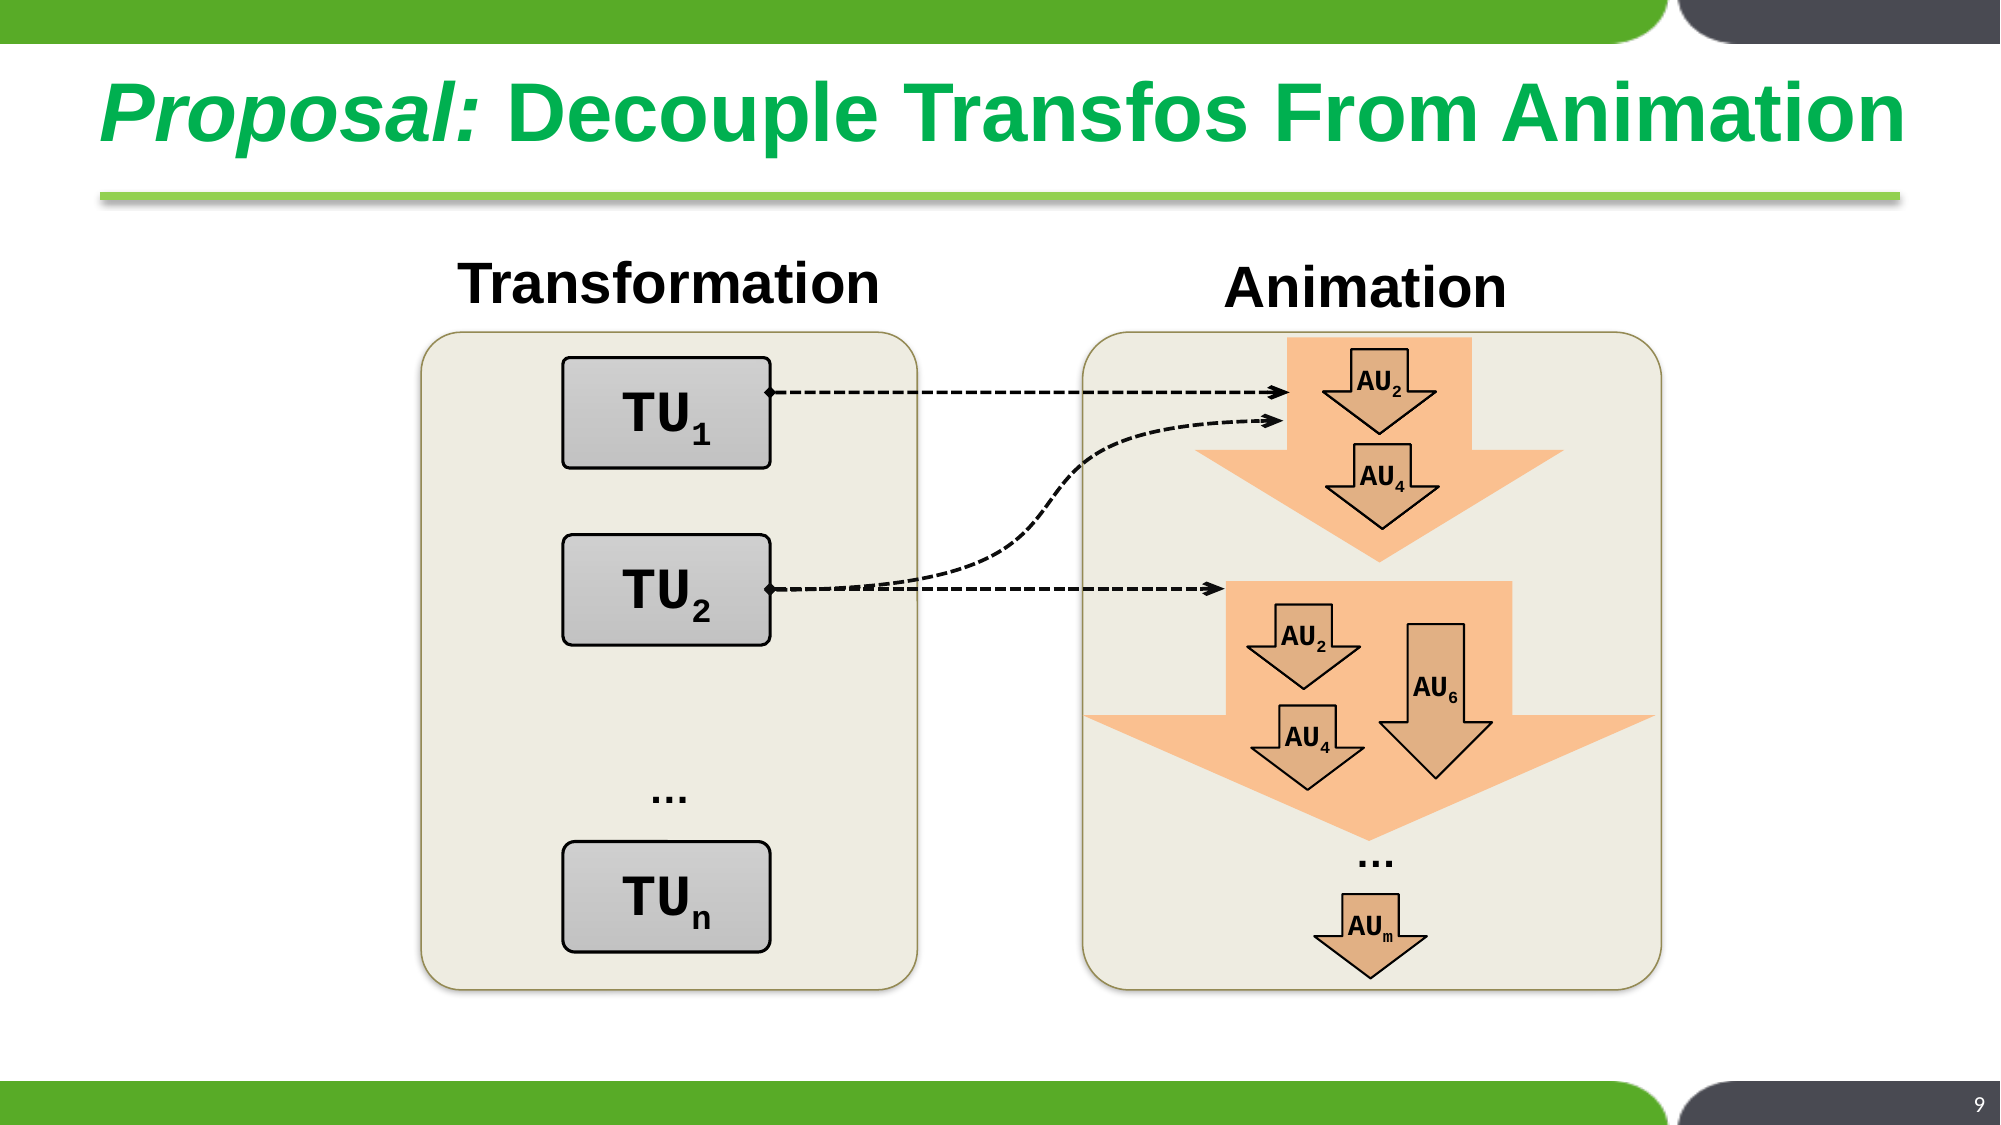

# Proposal: Decouple Transfos From Animation
Transformation
Animation

AU2
AU2
AU2
AU2
TU1

AU4
AU4
AU4
TU2
AU2
AU2
AU6
AU4
…
…
TUn
AUm
9